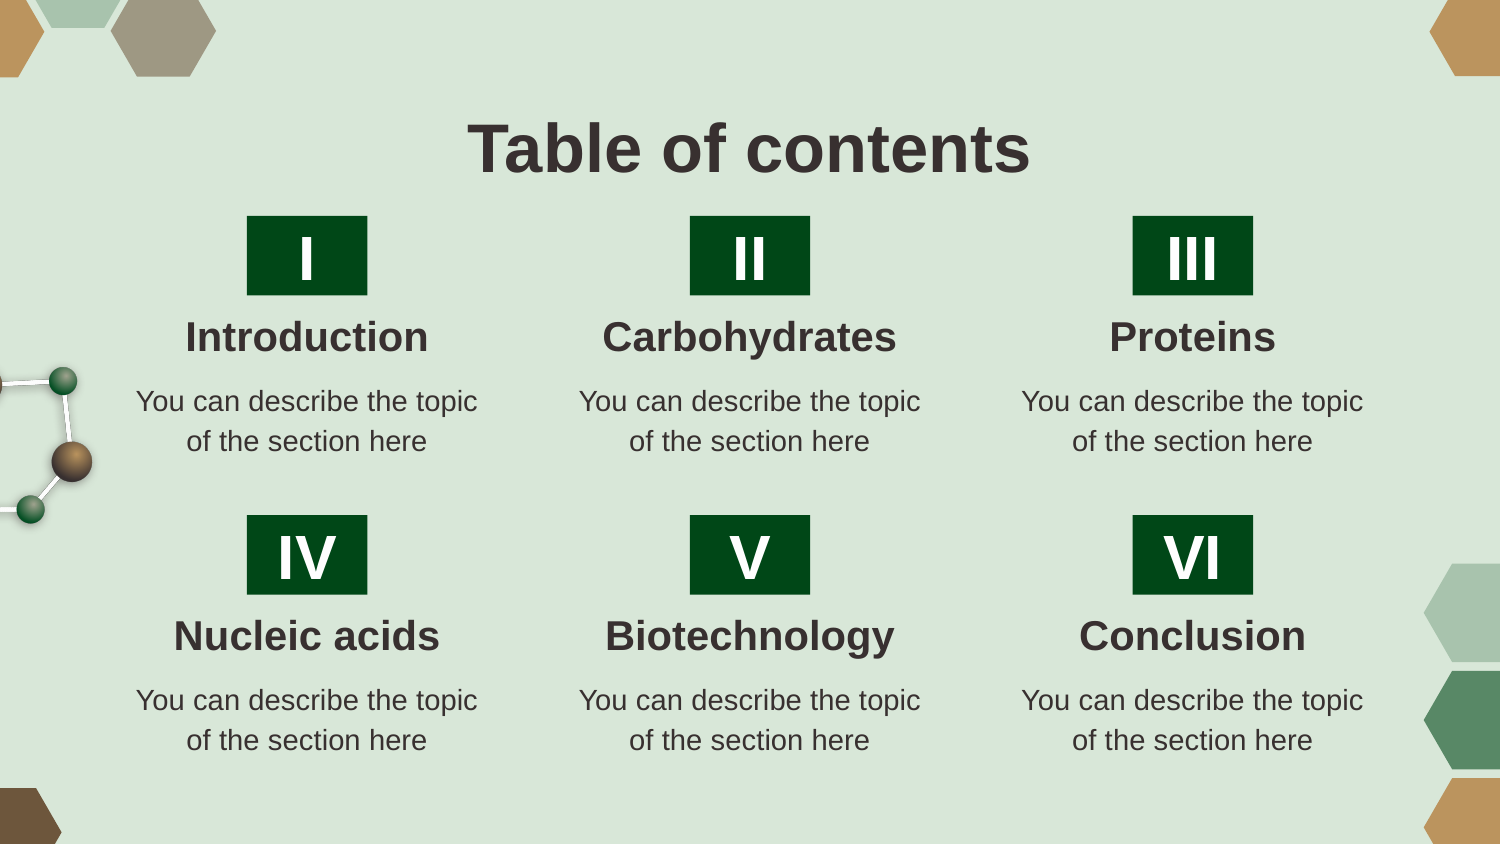

# Table of contents
I
II
III
Introduction
Carbohydrates
Proteins
You can describe the topic of the section here
You can describe the topic of the section here
You can describe the topic of the section here
IV
V
VI
Nucleic acids
Biotechnology
Conclusion
You can describe the topic of the section here
You can describe the topic of the section here
You can describe the topic of the section here